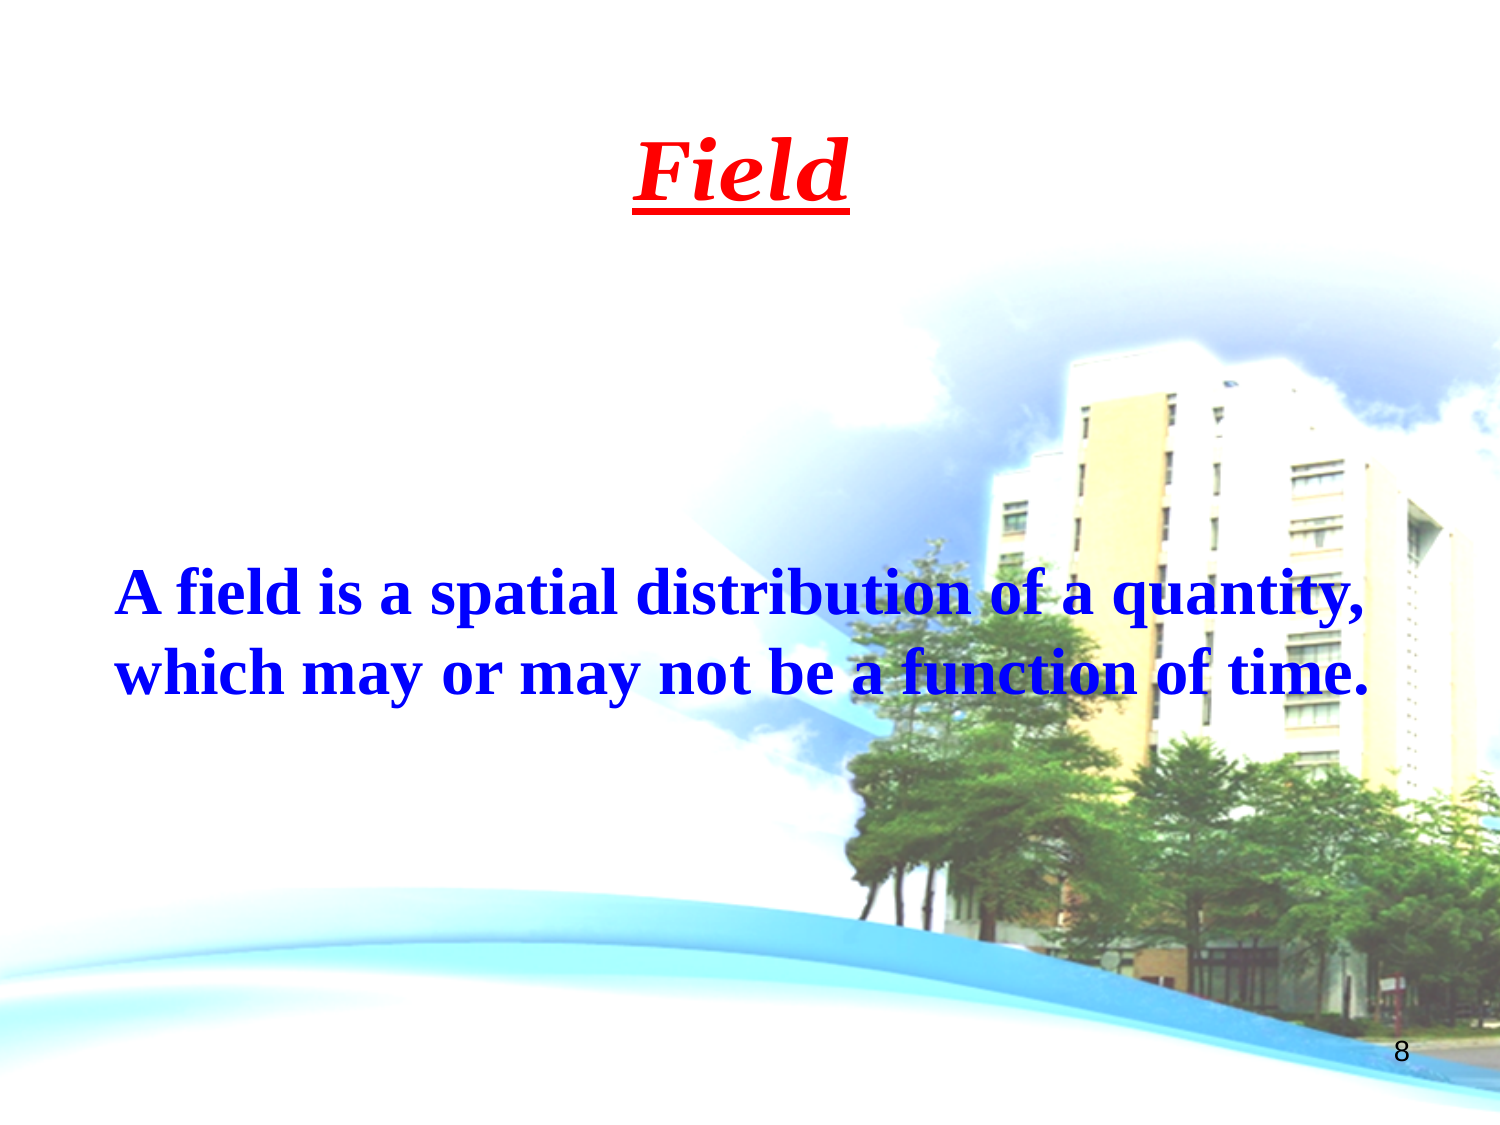

Field

A field is a spatial distribution of a quantity, which may or may not be a function of time.

8